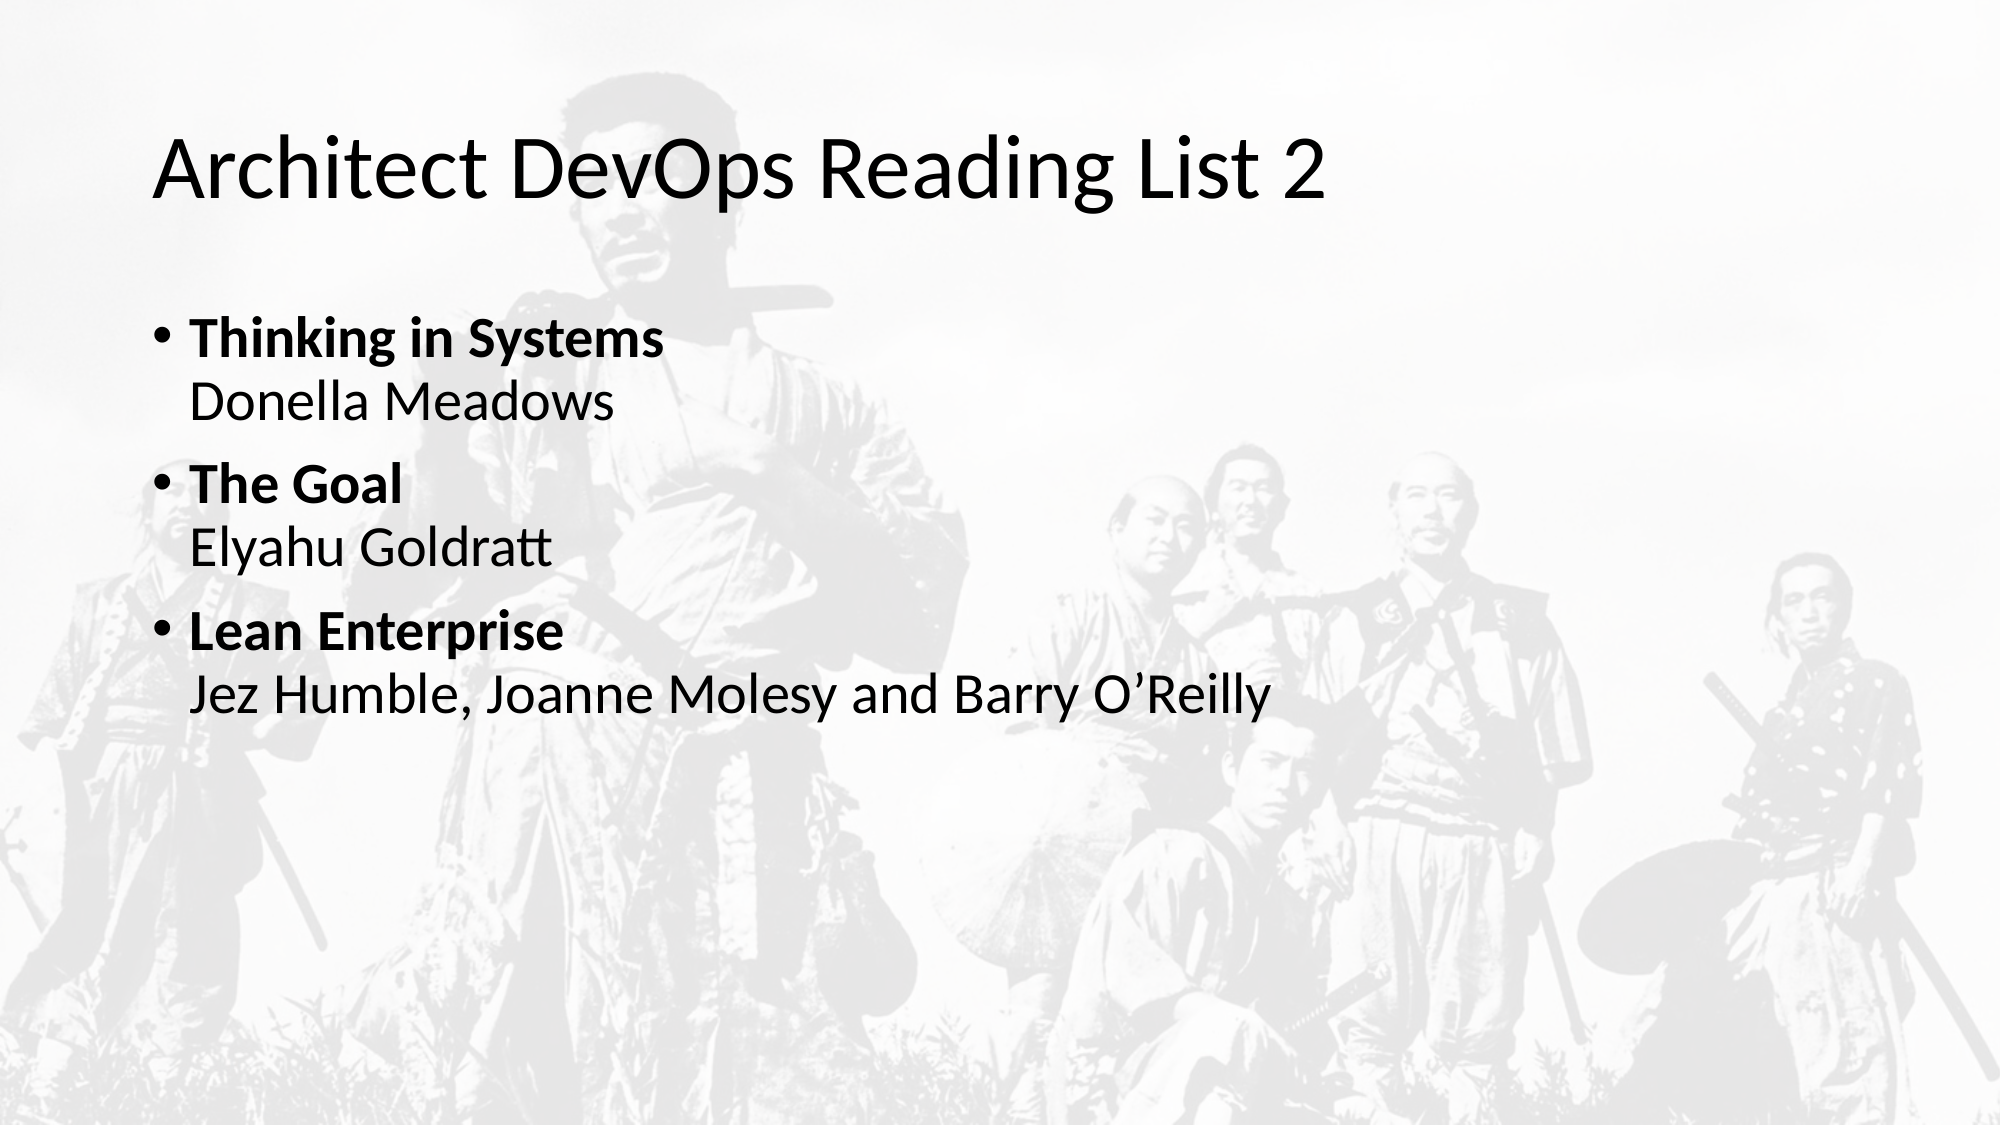

# Architect DevOps Reading List 2
Thinking in Systems
Donella Meadows
The Goal
Elyahu Goldratt
Lean Enterprise
Jez Humble, Joanne Molesy and Barry O’Reilly